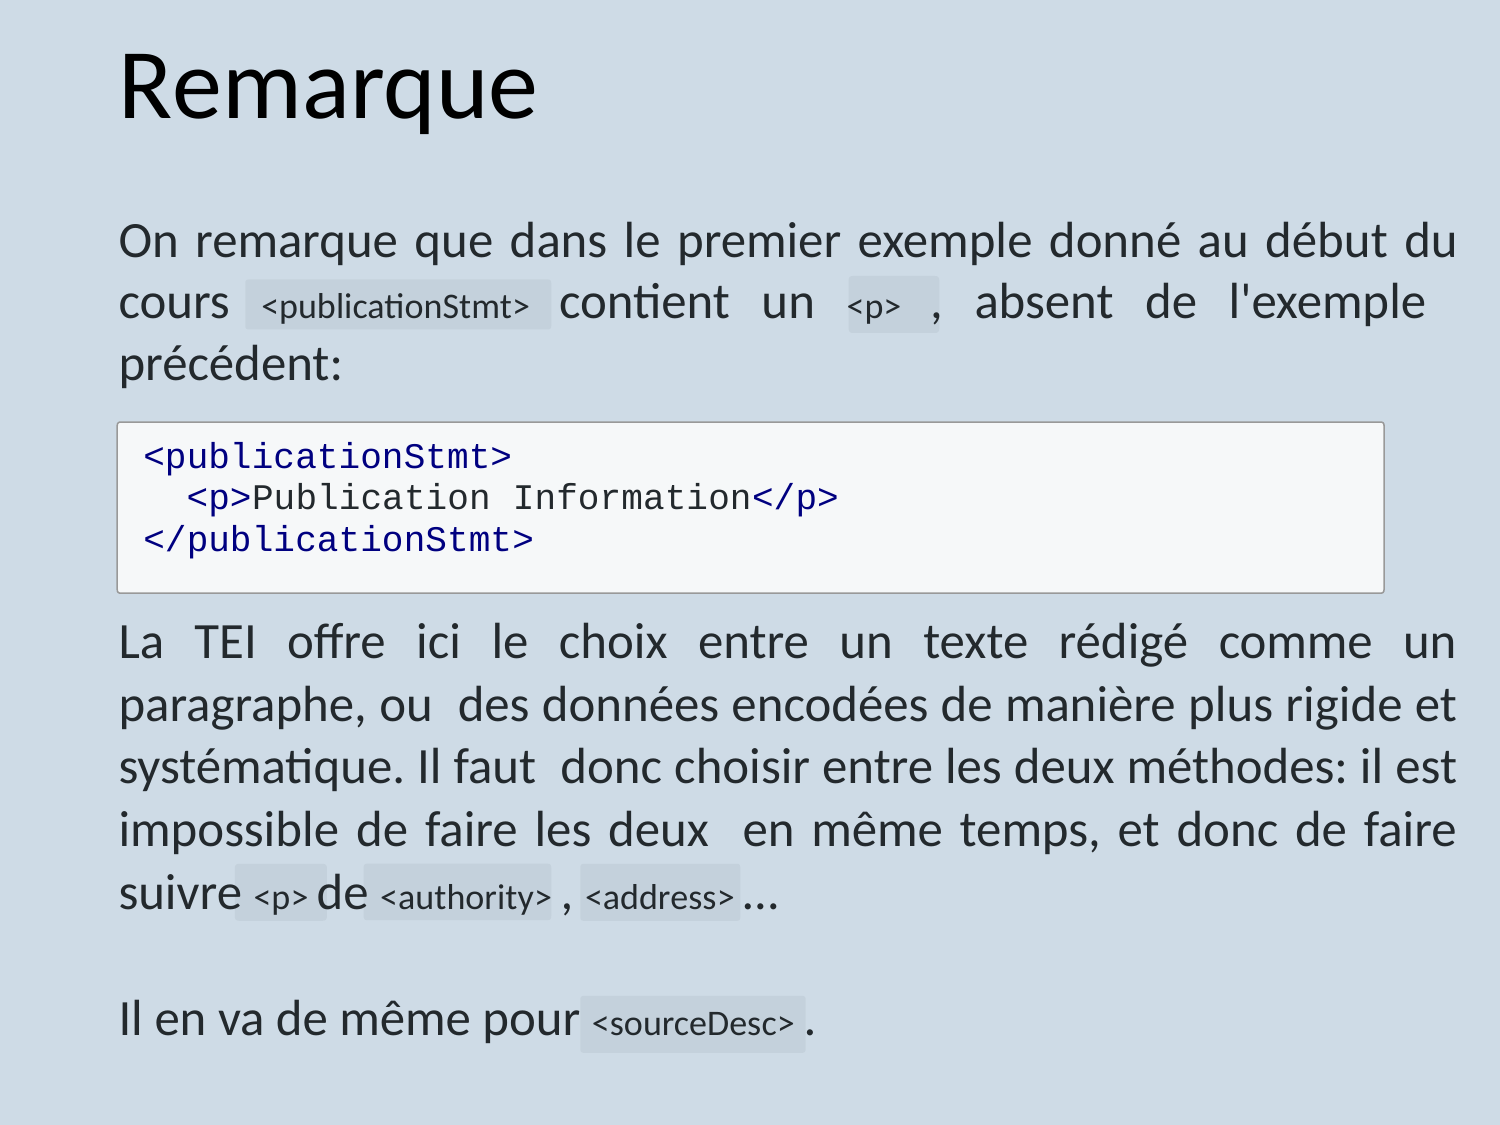

# Remarque
On remarque que dans le premier exemple donné au début du cours <publicationStmt> contient un <p> , absent de l'exemple  précédent:

<publicationStmt>
<p>Publication Information</p>
</publicationStmt>

La TEI offre ici le choix entre un texte rédigé comme un paragraphe, ou  des données encodées de manière plus rigide et systématique. Il faut  donc choisir entre les deux méthodes: il est impossible de faire les deux  en même temps, et donc de faire suivre <p> de <authority> , <address> …

Il en va de même pour <sourceDesc> .